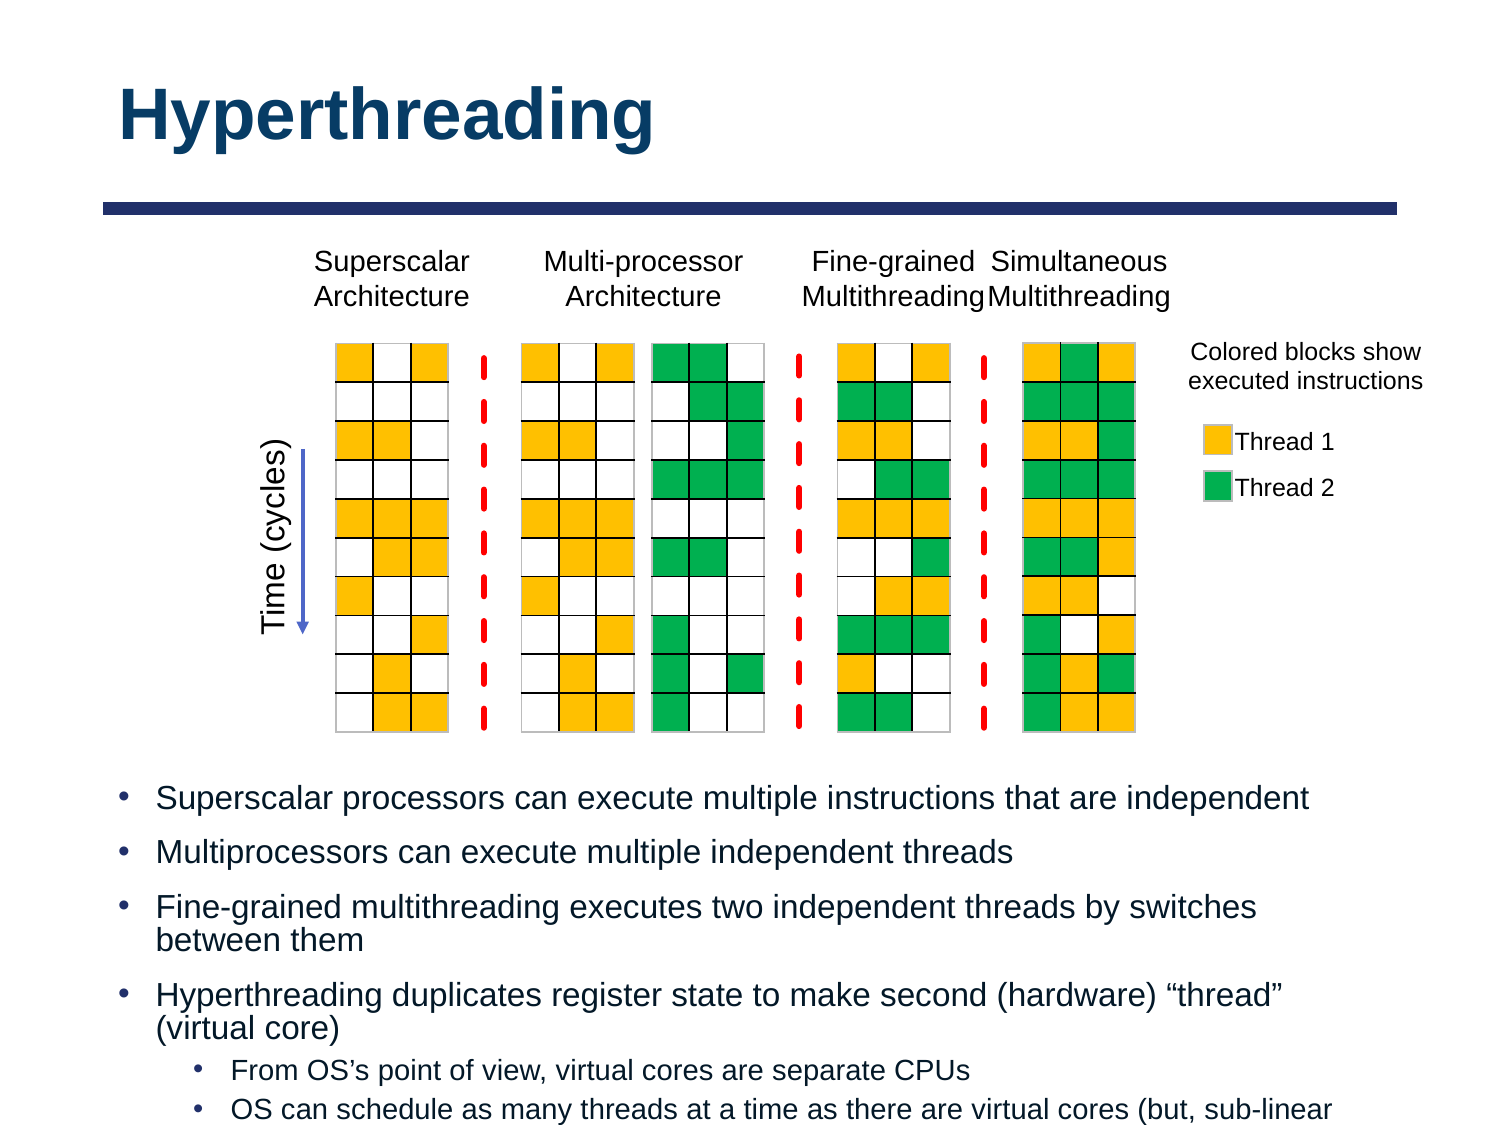

# Hyperthreading
Simultaneous
Multithreading
Multi-processor
Architecture
Superscalar
Architecture
Fine-grained
Multithreading
Colored blocks show
executed instructions
|  |  |  |
| --- | --- | --- |
|  |  |  |
|  |  |  |
|  |  |  |
|  |  |  |
|  |  |  |
|  |  |  |
|  |  |  |
|  |  |  |
|  |  |  |
|  |  |  |
| --- | --- | --- |
|  |  |  |
|  |  |  |
|  |  |  |
|  |  |  |
|  |  |  |
|  |  |  |
|  |  |  |
|  |  |  |
|  |  |  |
|  |  |  |
| --- | --- | --- |
|  |  |  |
|  |  |  |
|  |  |  |
|  |  |  |
|  |  |  |
|  |  |  |
|  |  |  |
|  |  |  |
|  |  |  |
|  |  |  |
| --- | --- | --- |
|  |  |  |
|  |  |  |
|  |  |  |
|  |  |  |
|  |  |  |
|  |  |  |
|  |  |  |
|  |  |  |
|  |  |  |
|  |  |  |
| --- | --- | --- |
|  |  |  |
|  |  |  |
|  |  |  |
|  |  |  |
|  |  |  |
|  |  |  |
|  |  |  |
|  |  |  |
|  |  |  |
Thread 1
|  |
| --- |
Thread 2
|  |
| --- |
Time (cycles)
Superscalar processors can execute multiple instructions that are independent
Multiprocessors can execute multiple independent threads
Fine-grained multithreading executes two independent threads by switches between them
Hyperthreading duplicates register state to make second (hardware) “thread” (virtual core)
From OS’s point of view, virtual cores are separate CPUs
OS can schedule as many threads at a time as there are virtual cores (but, sub-linear speedup!)
See: http://www.cs.washington.edu/research/smt/index.html